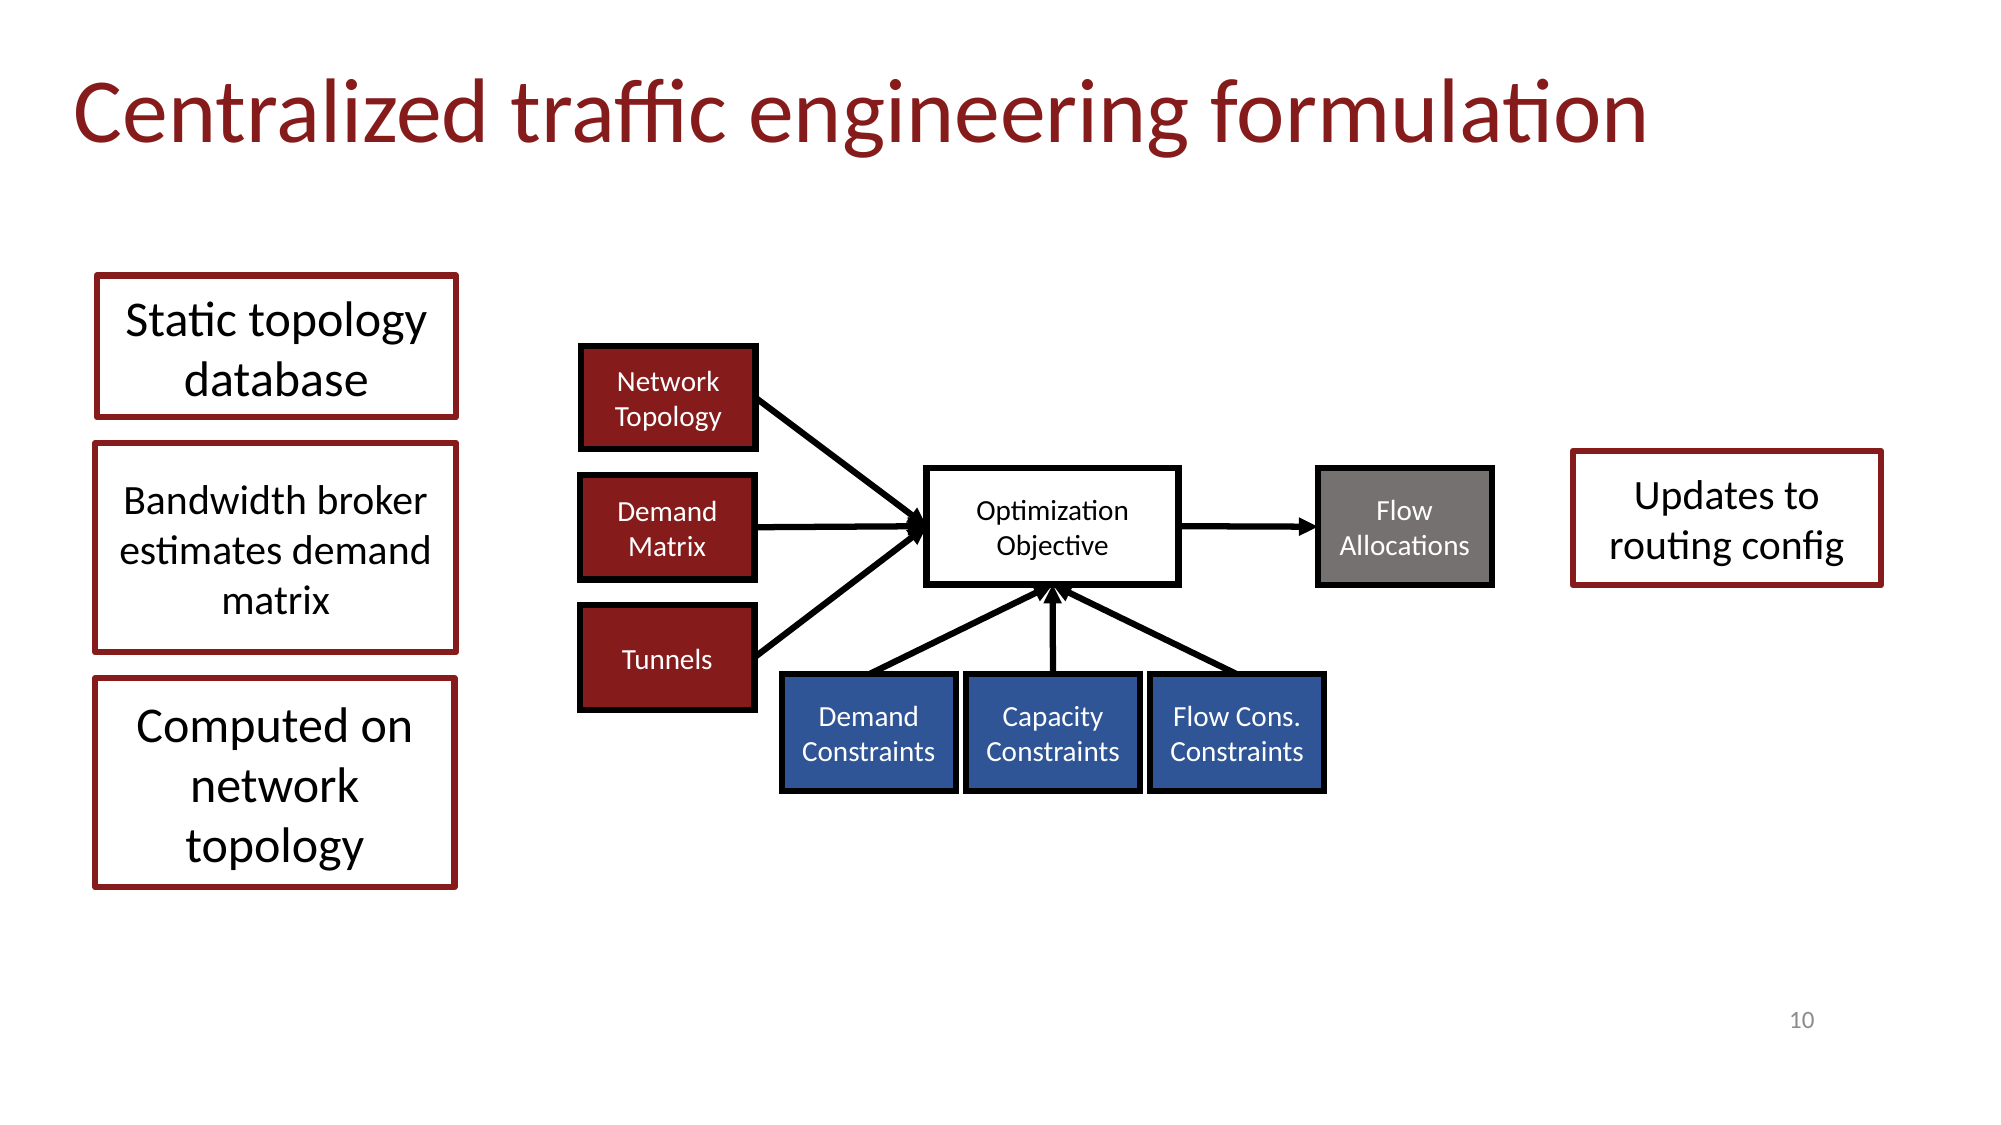

# Centralized traffic engineering formulation
Static topology database
Network Topology
Optimization
Objective
Flow Allocations
Demand Matrix
Demand Constraints
Tunnels
Capacity Constraints
Flow Cons. Constraints

Bandwidth broker estimates demand matrix
Updates to routing config
Computed on network topology
10